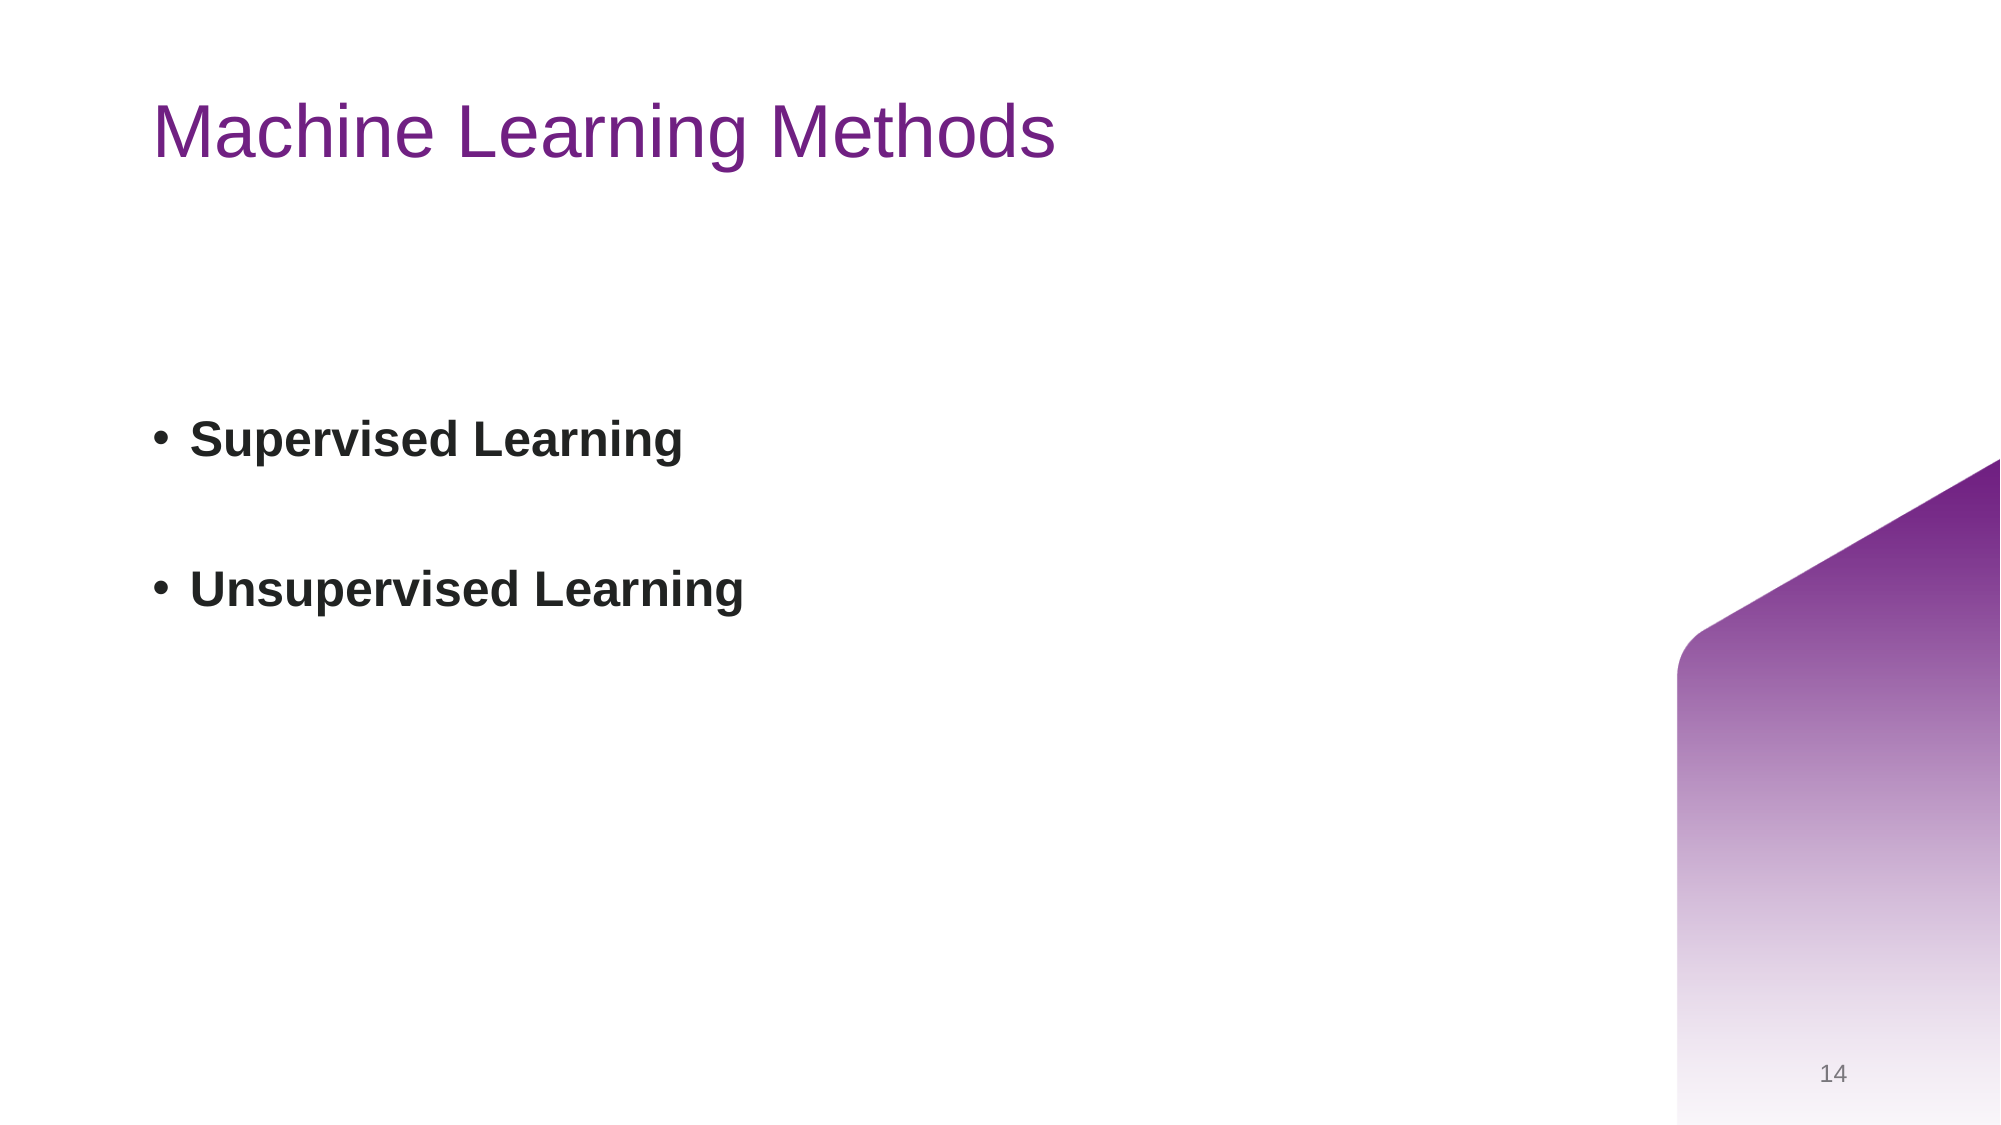

# Machine Learning Methods
Supervised Learning

Unsupervised Learning

14